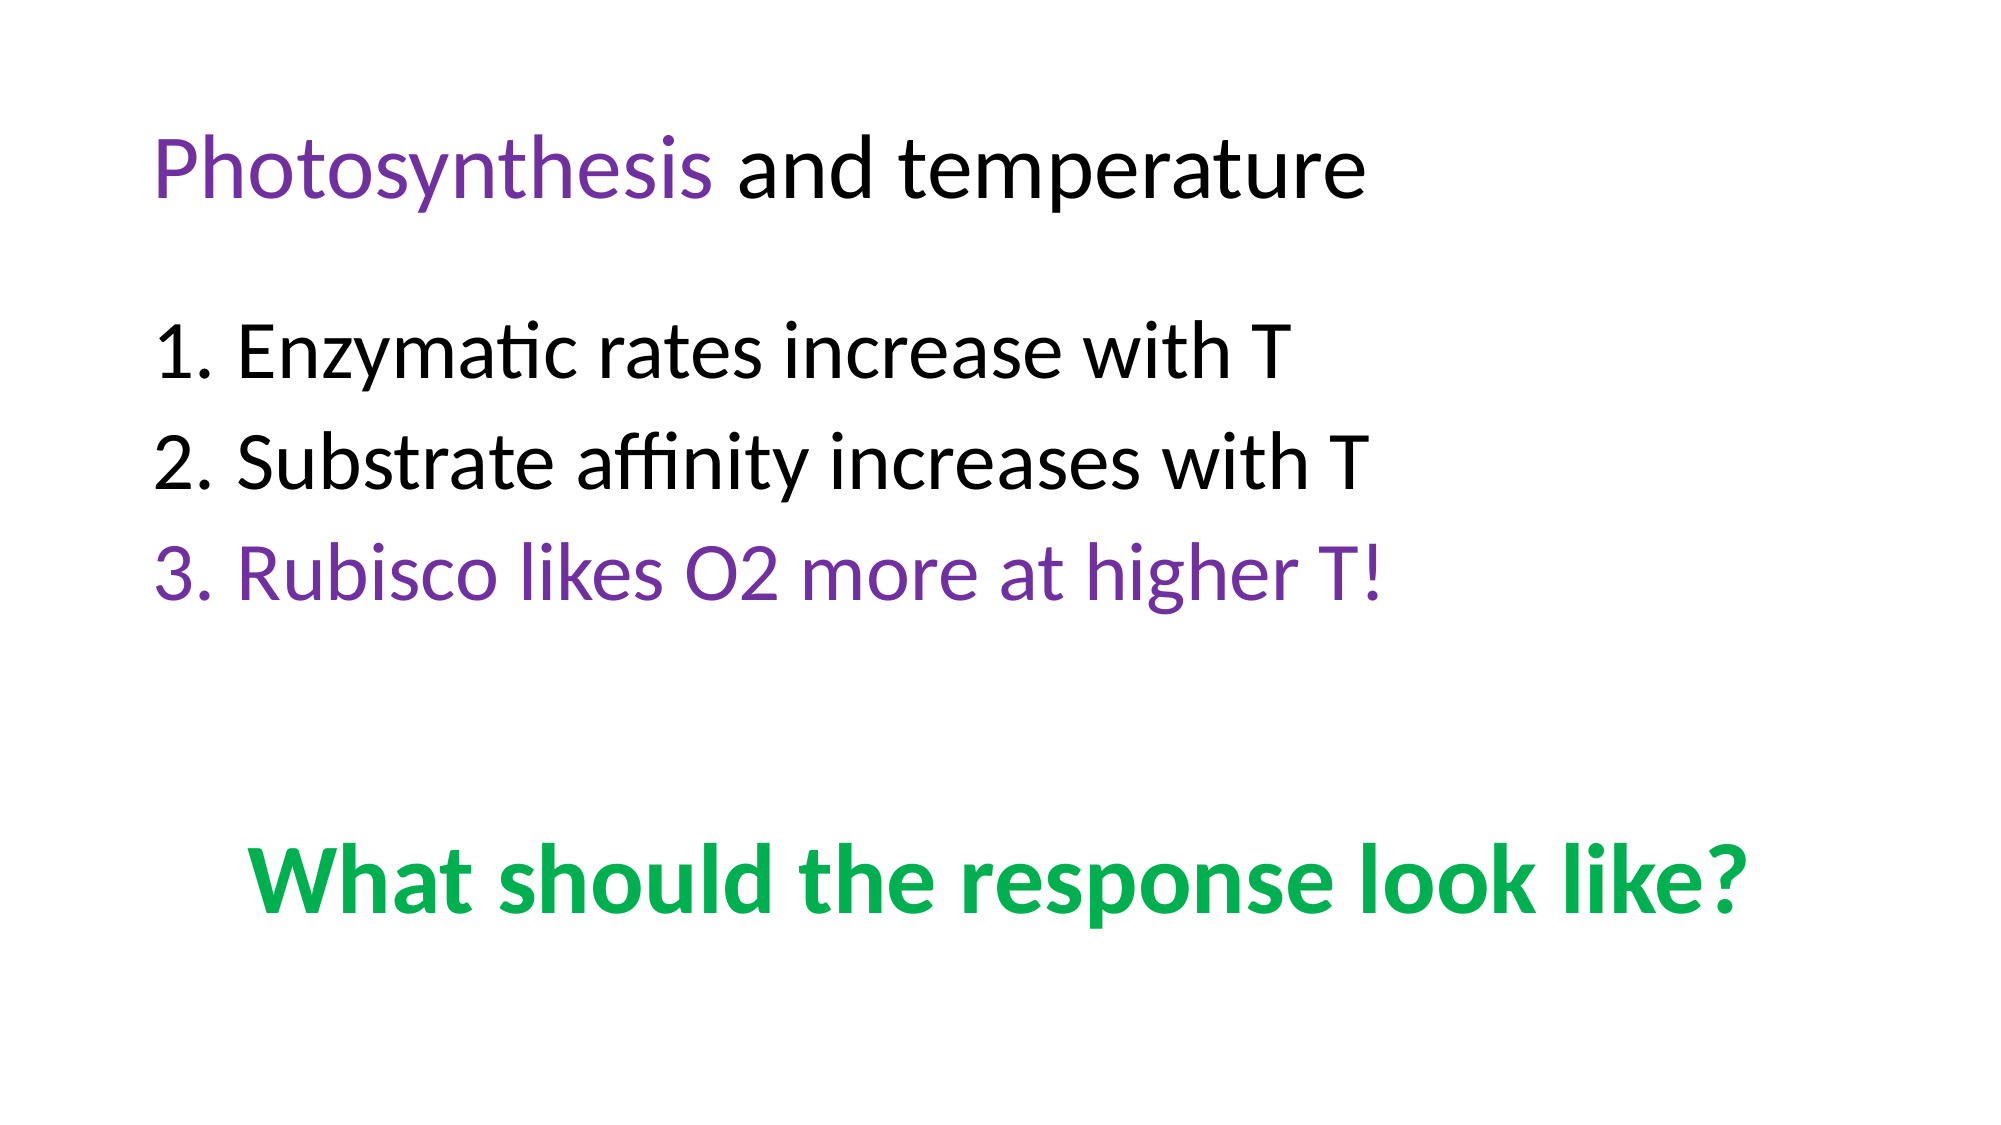

# Photosynthesis and temperature
Enzymatic rates increase with T
Substrate affinity increases with T
Rubisco likes O2 more at higher T!

What should the response look like?